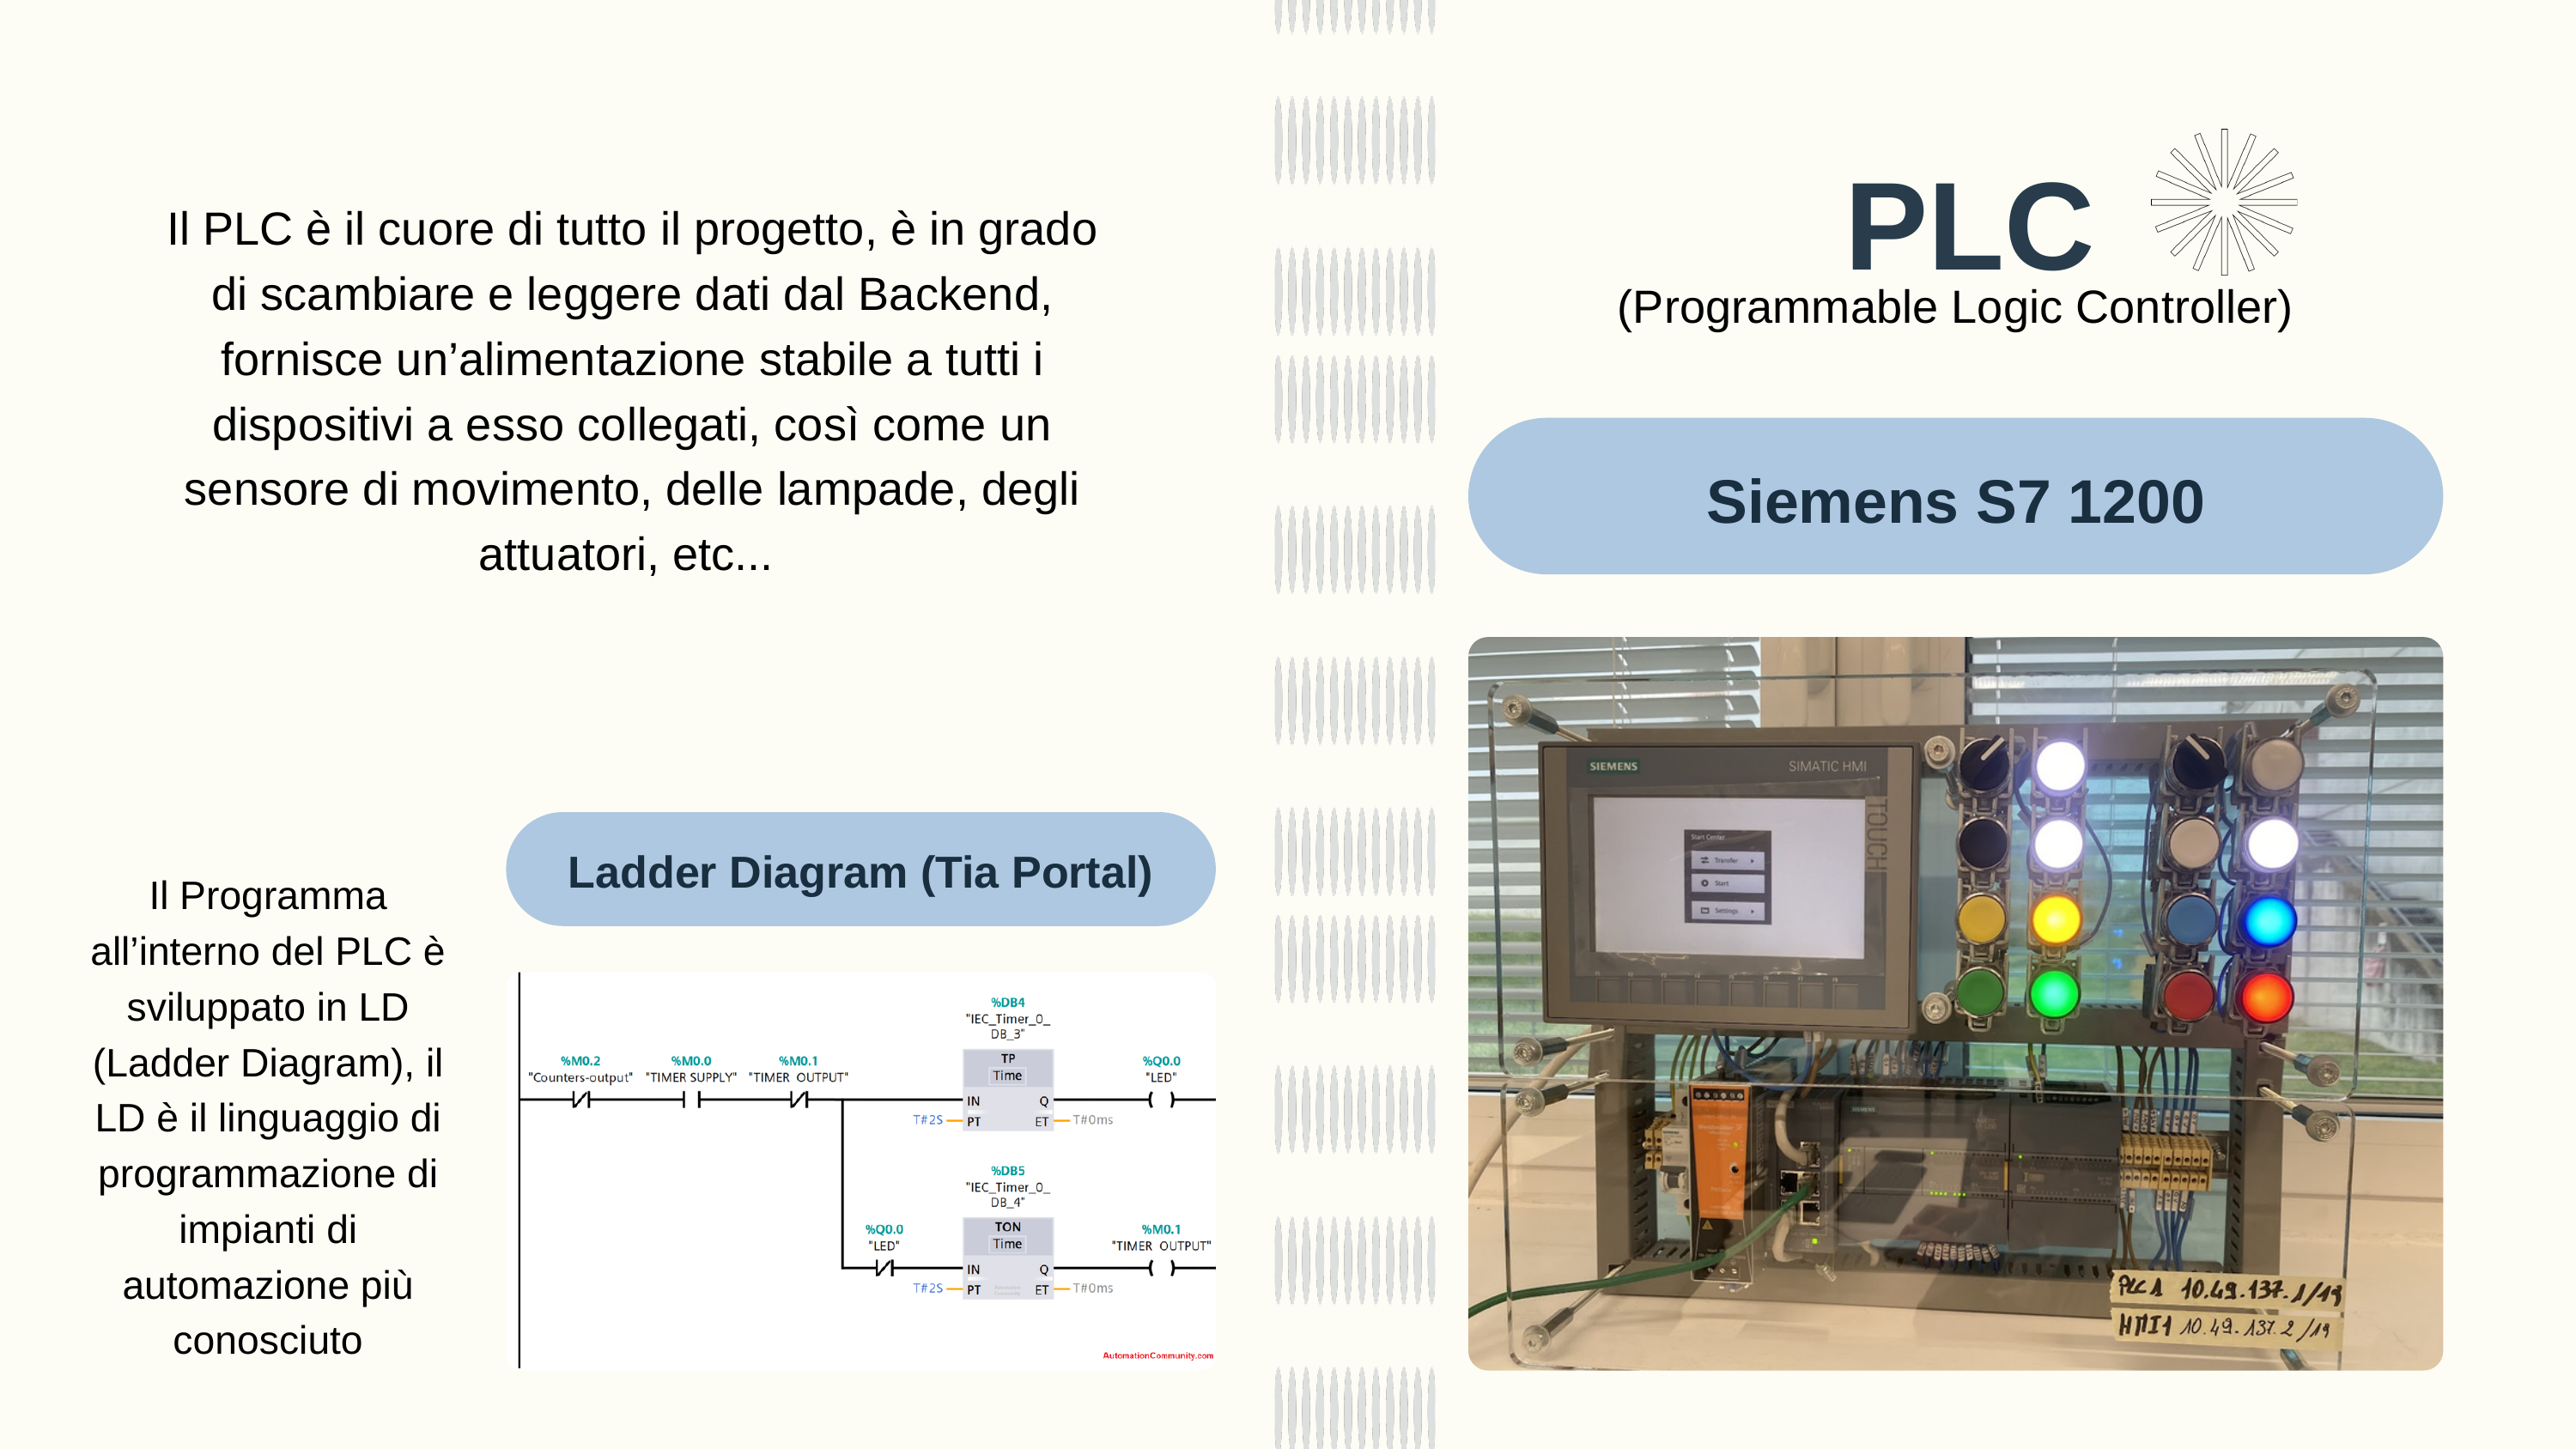

PLC
Il PLC è il cuore di tutto il progetto, è in grado di scambiare e leggere dati dal Backend,
fornisce un’alimentazione stabile a tutti i dispositivi a esso collegati, così come un sensore di movimento, delle lampade, degli attuatori, etc...
(Programmable Logic Controller)

Siemens S7 1200

Ladder Diagram (Tia Portal)
Il Programma all’interno del PLC è sviluppato in LD (Ladder Diagram), il LD è il linguaggio di programmazione di impianti di automazione più conosciuto